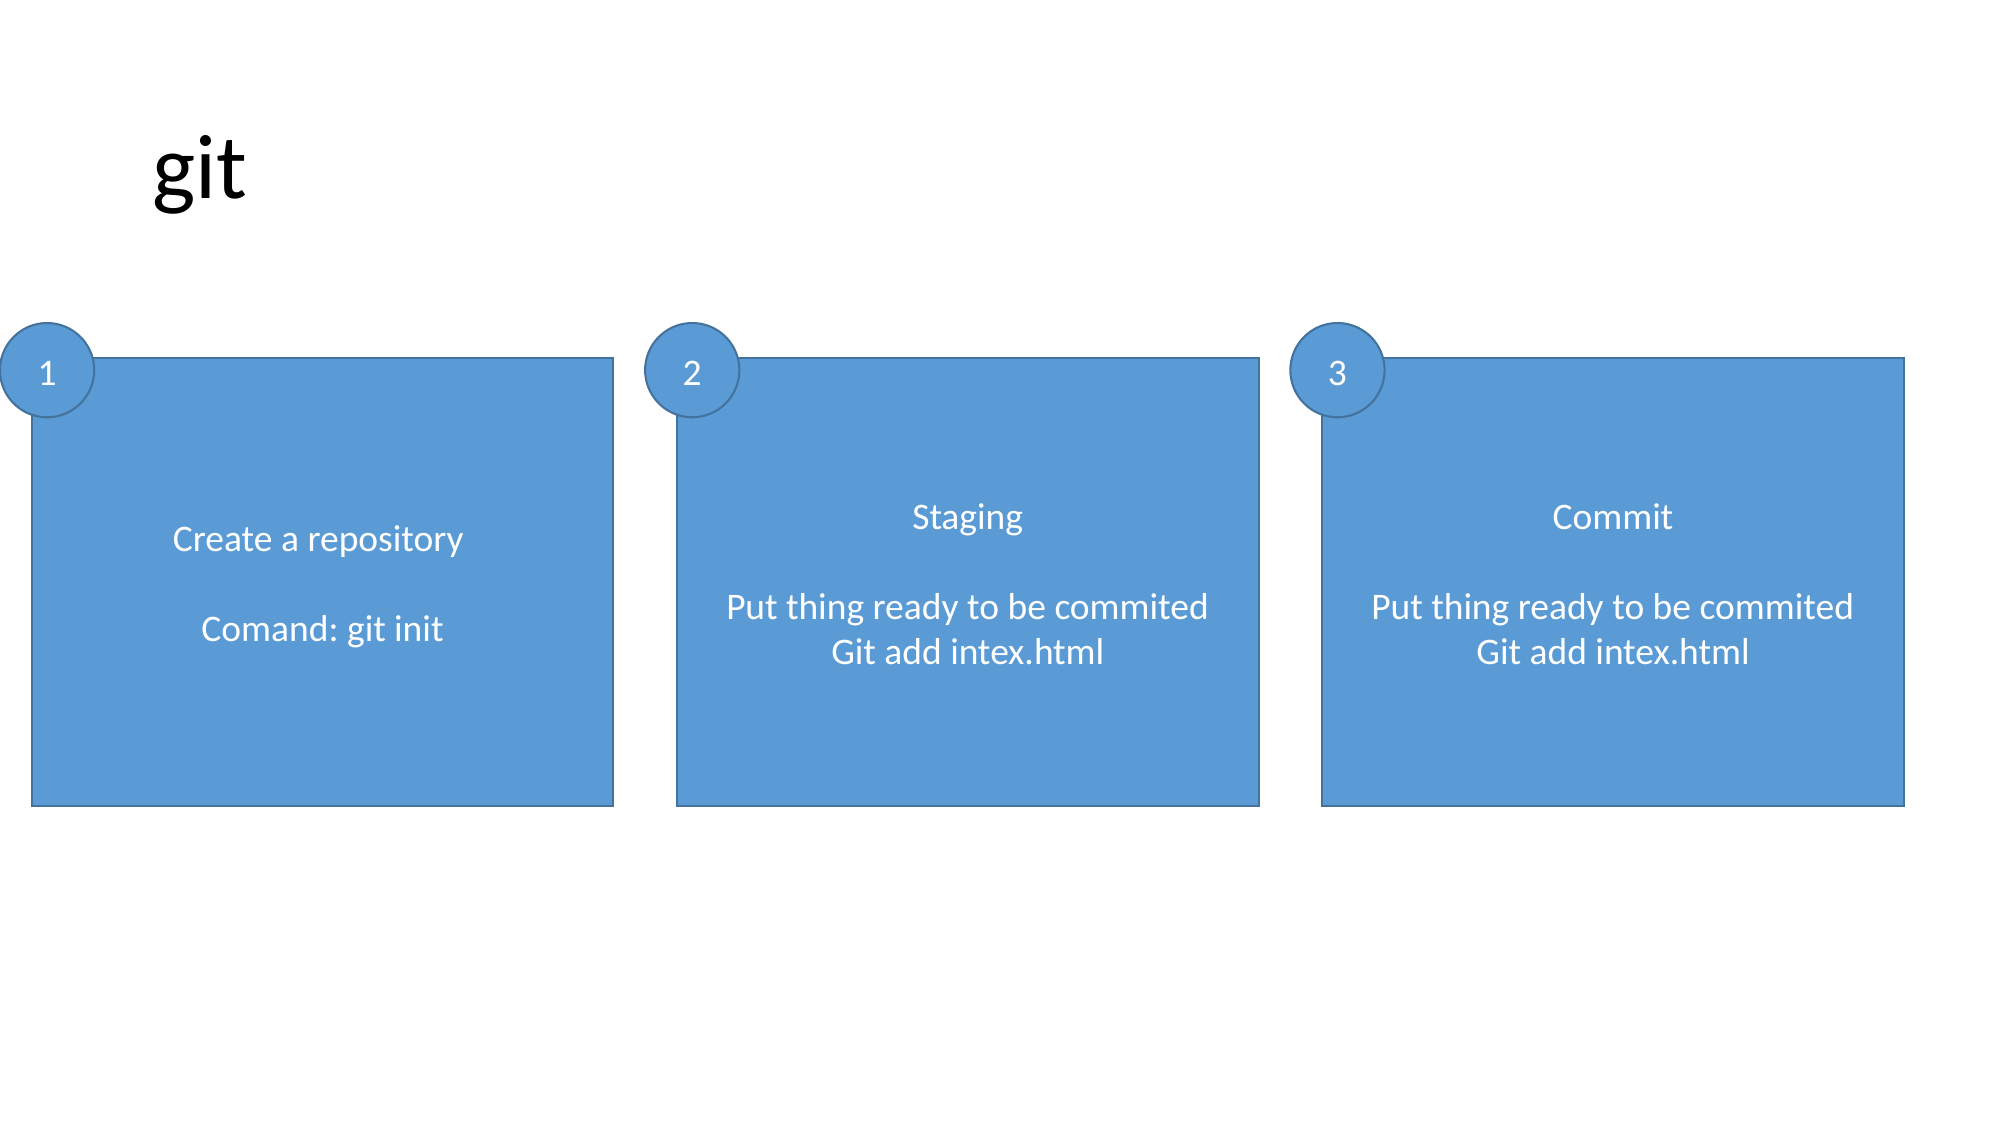

# git
1
2
3
Create a repository

Comand: git init
Staging

Put thing ready to be commited
Git add intex.html
Commit

Put thing ready to be commited
Git add intex.html